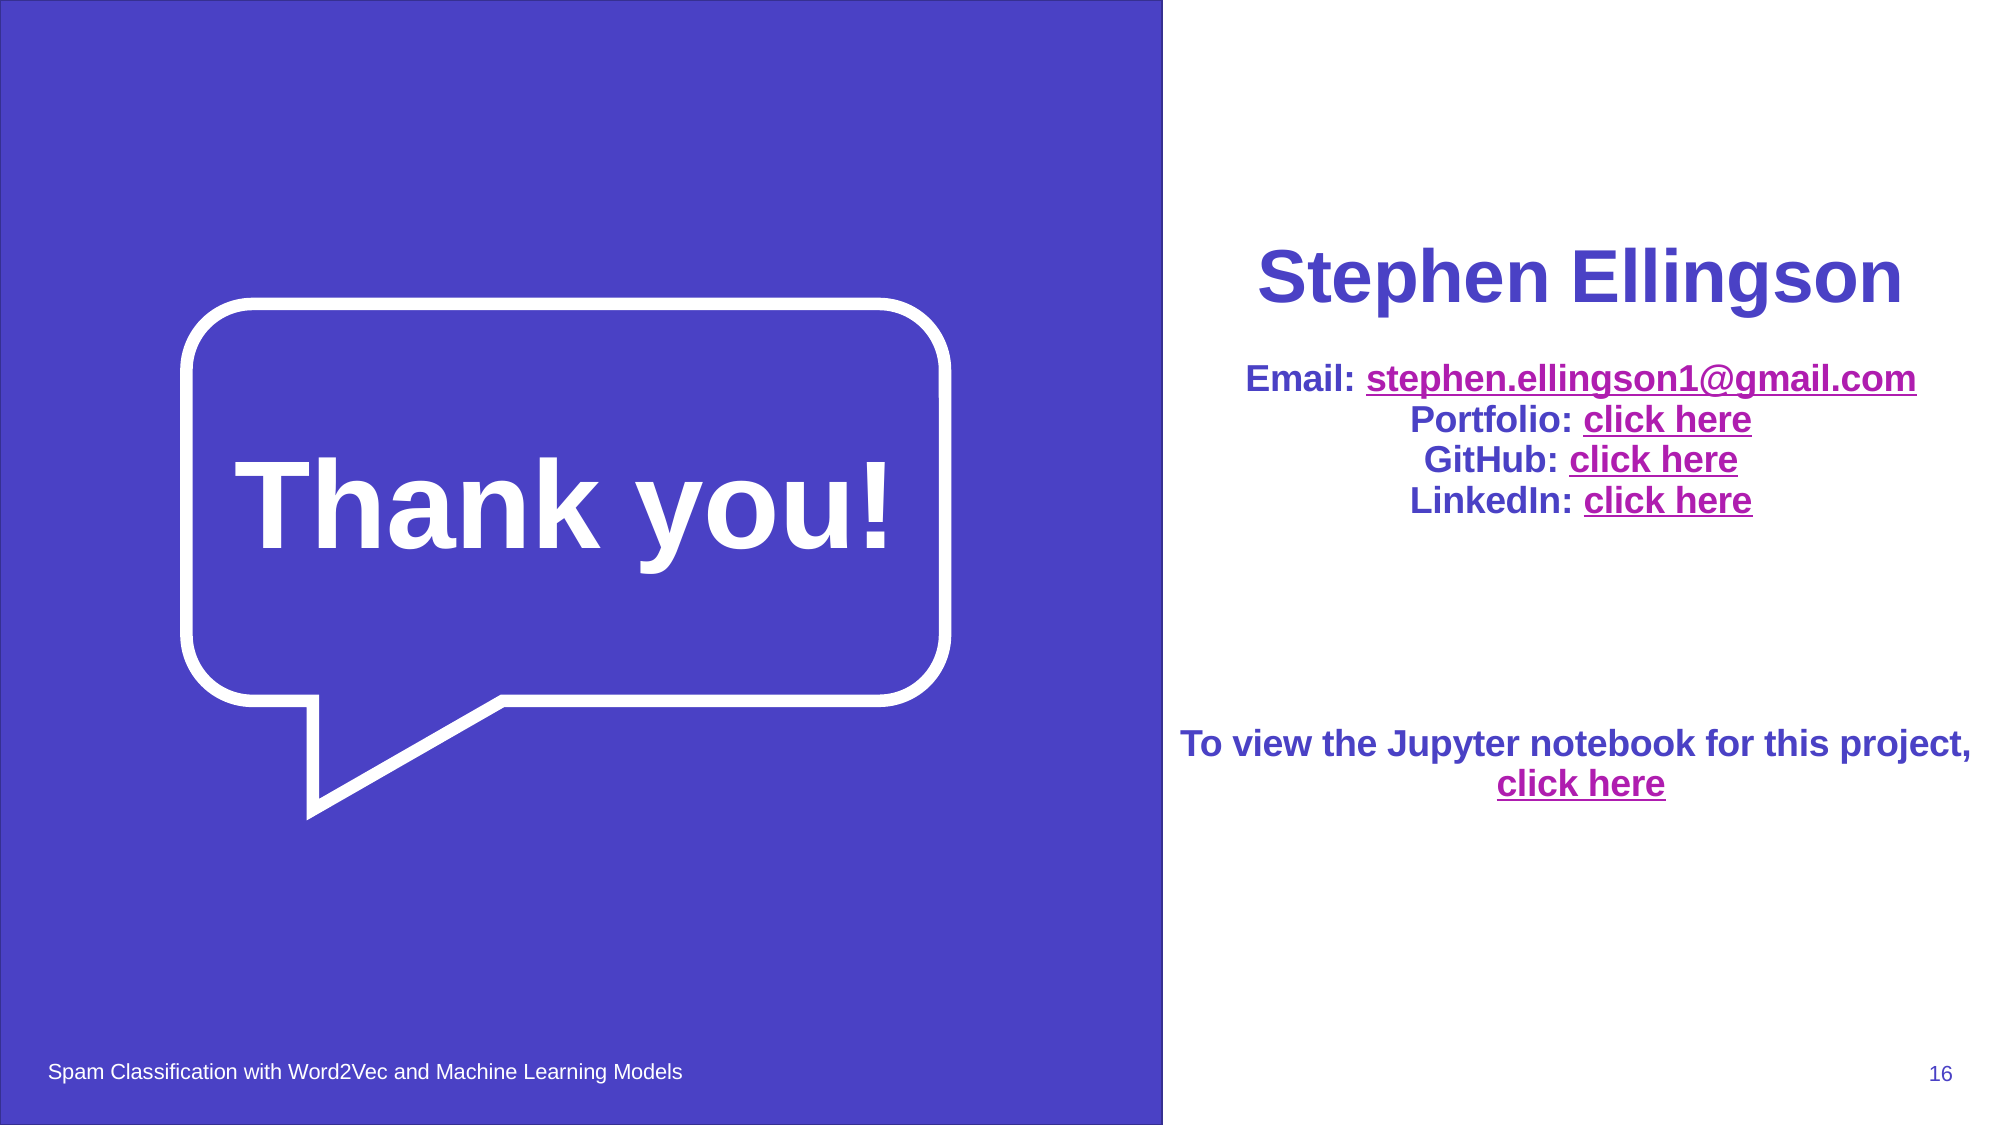

Stephen Ellingson

Email: stephen.ellingson1@gmail.com
Portfolio: click here
GitHub: click here
LinkedIn: click here

To view the Jupyter notebook for this project, click here
# Thank you!

Spam Classification with Word2Vec and Machine Learning Models
16